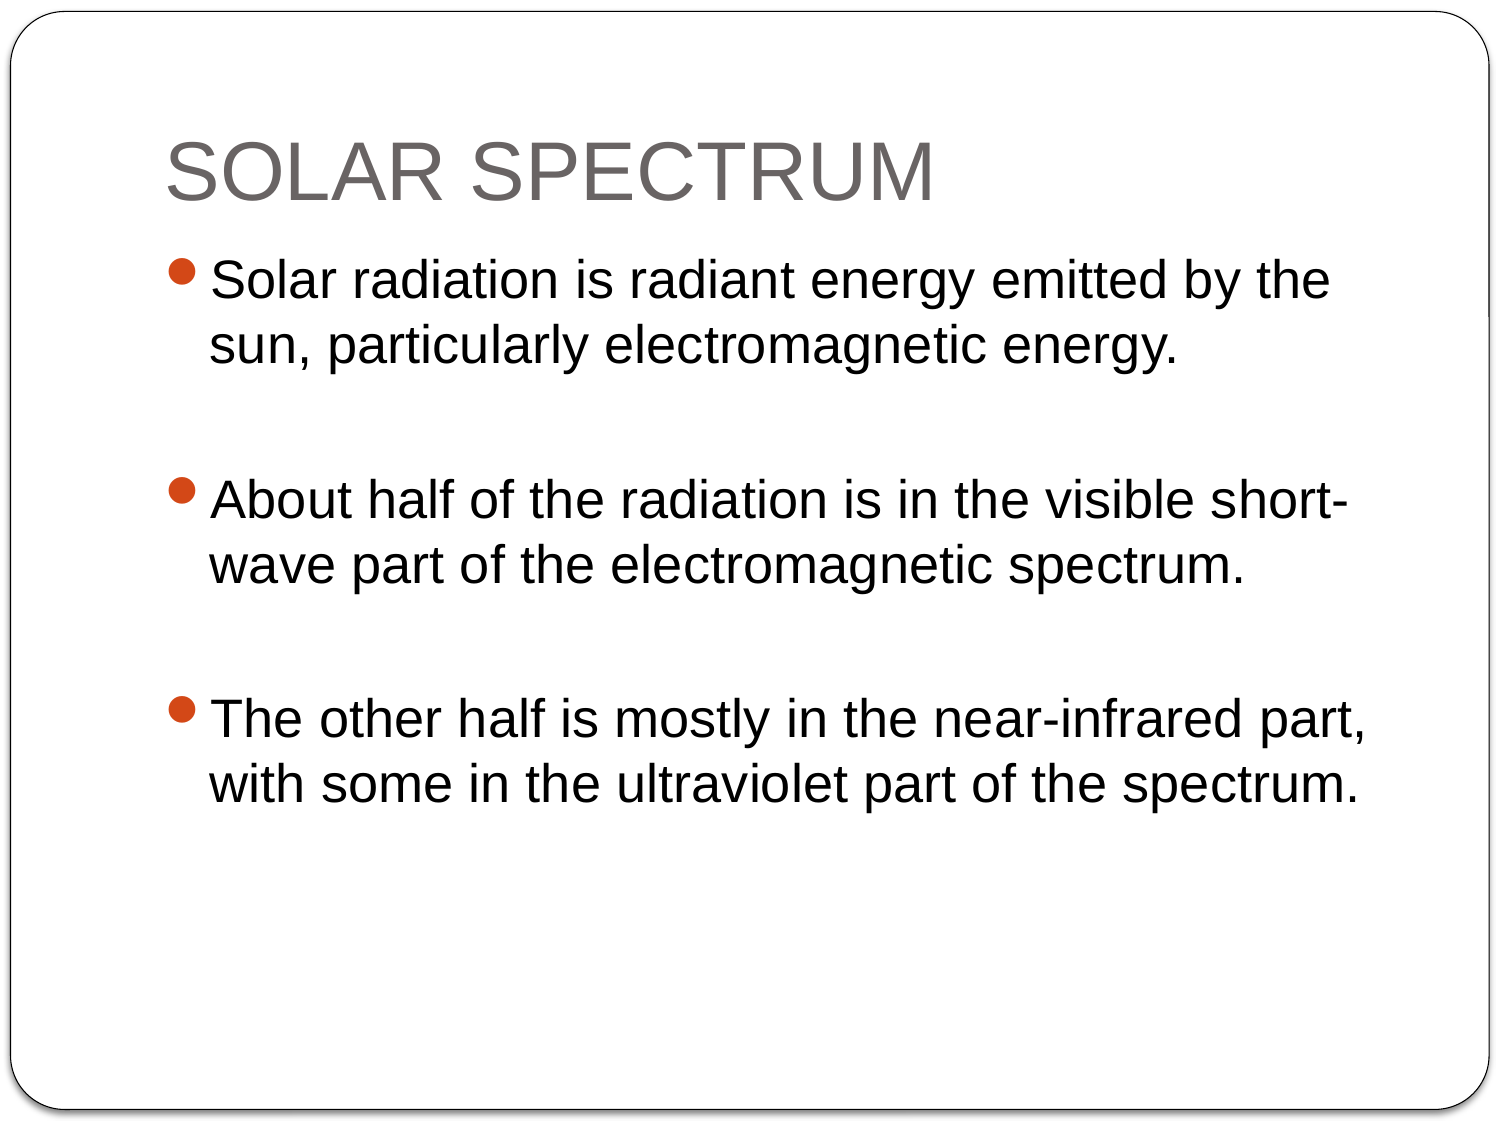

# SOLAR SPECTRUM
Solar radiation is radiant energy emitted by the sun, particularly electromagnetic energy.

About half of the radiation is in the visible short-wave part of the electromagnetic spectrum.

The other half is mostly in the near-infrared part, with some in the ultraviolet part of the spectrum.